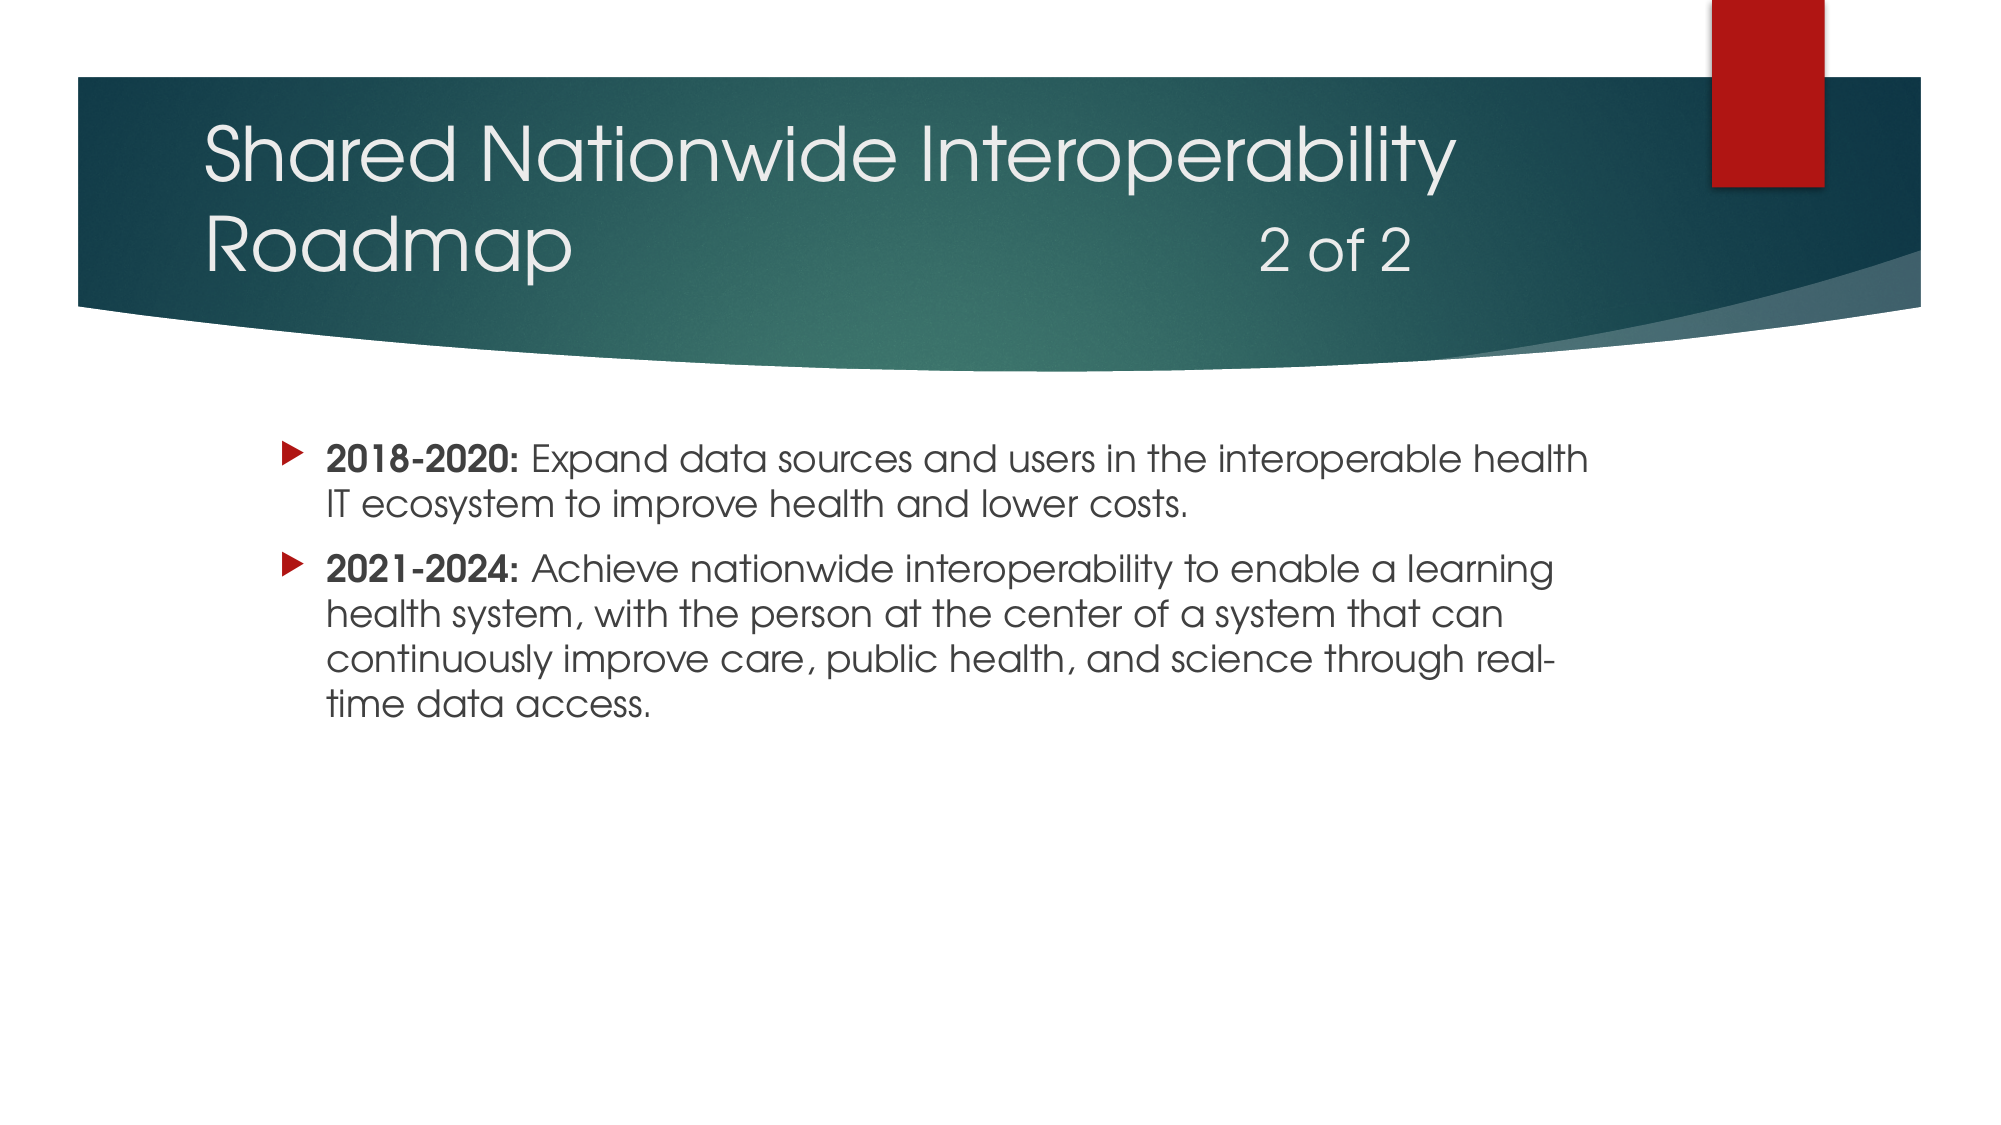

# Shared Nationwide Interoperability Roadmap                                 2 of 2
2018-2020: Expand data sources and users in the interoperable health IT ecosystem to improve health and lower costs.
2021-2024: Achieve nationwide interoperability to enable a learning health system, with the person at the center of a system that can continuously improve care, public health, and science through real-time data access.